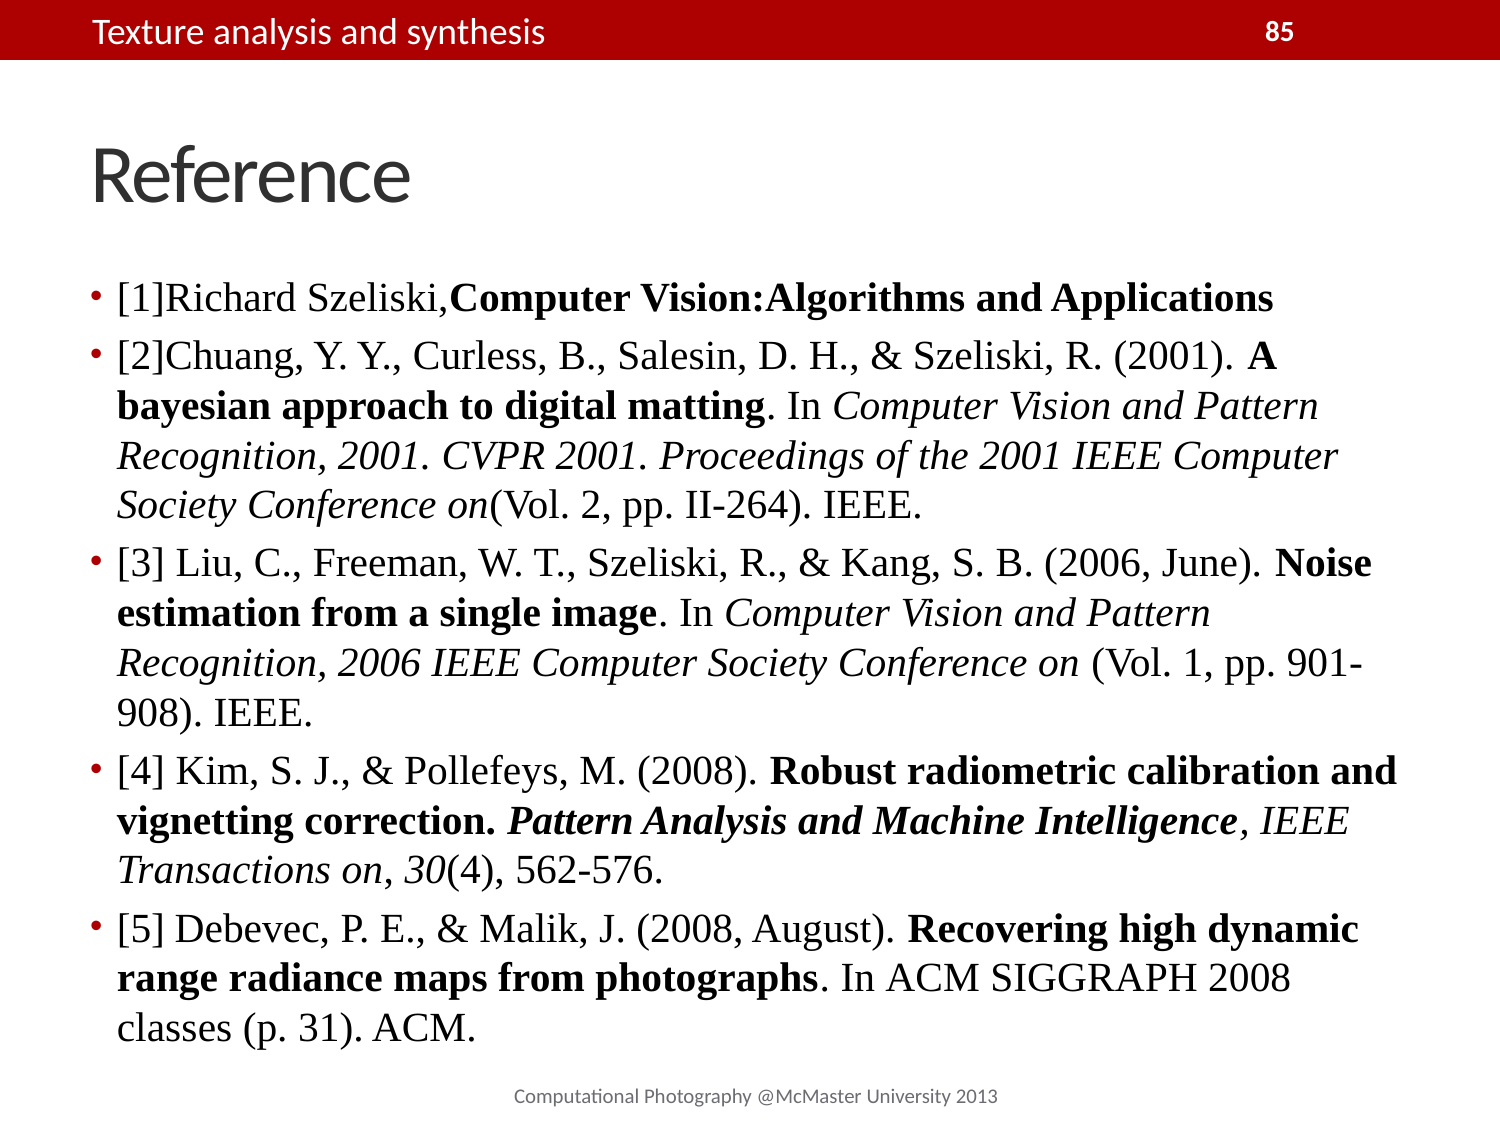

Texture analysis and synthesis
85
# Reference
[1]Richard Szeliski,Computer Vision:Algorithms and Applications
[2]Chuang, Y. Y., Curless, B., Salesin, D. H., & Szeliski, R. (2001). A bayesian approach to digital matting. In Computer Vision and Pattern Recognition, 2001. CVPR 2001. Proceedings of the 2001 IEEE Computer Society Conference on(Vol. 2, pp. II-264). IEEE.
[3] Liu, C., Freeman, W. T., Szeliski, R., & Kang, S. B. (2006, June). Noise estimation from a single image. In Computer Vision and Pattern Recognition, 2006 IEEE Computer Society Conference on (Vol. 1, pp. 901-908). IEEE.
[4] Kim, S. J., & Pollefeys, M. (2008). Robust radiometric calibration and vignetting correction. Pattern Analysis and Machine Intelligence, IEEE Transactions on, 30(4), 562-576.
[5] Debevec, P. E., & Malik, J. (2008, August). Recovering high dynamic range radiance maps from photographs. In ACM SIGGRAPH 2008 classes (p. 31). ACM.